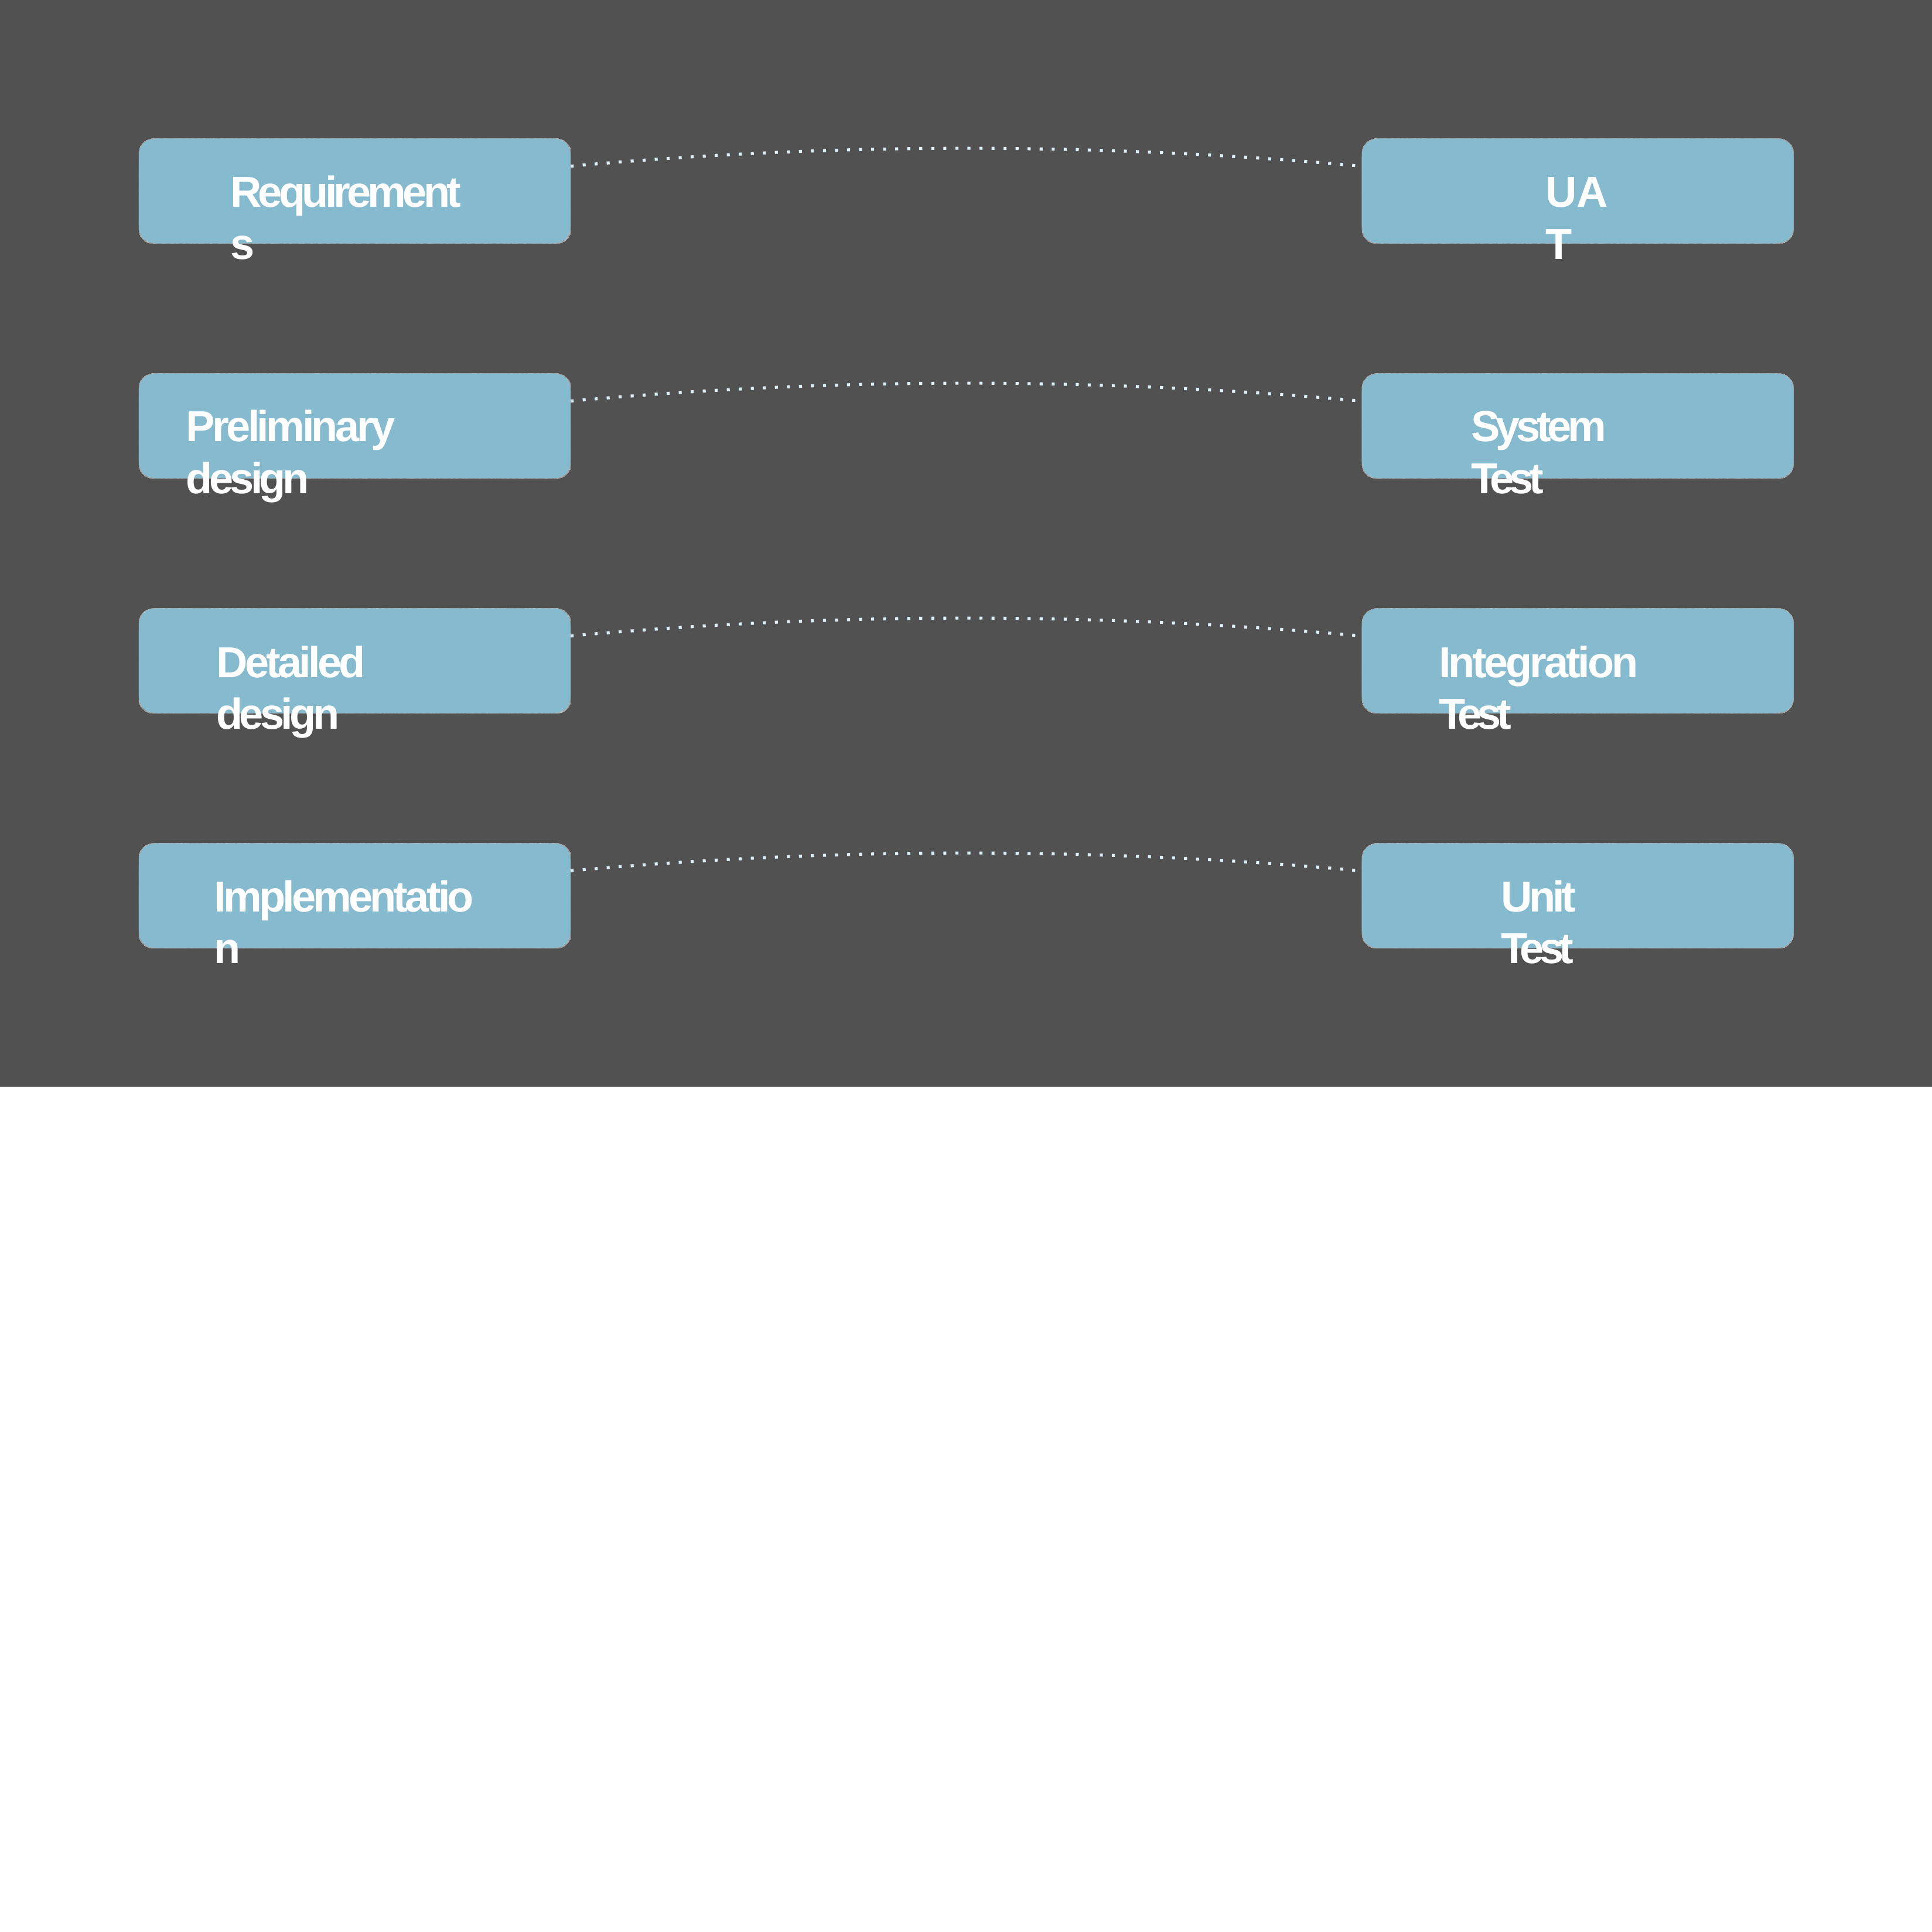

# Requirements
UAT

Preliminary design
System Test

Detailed design
Integration Test

Implementation
Unit Test